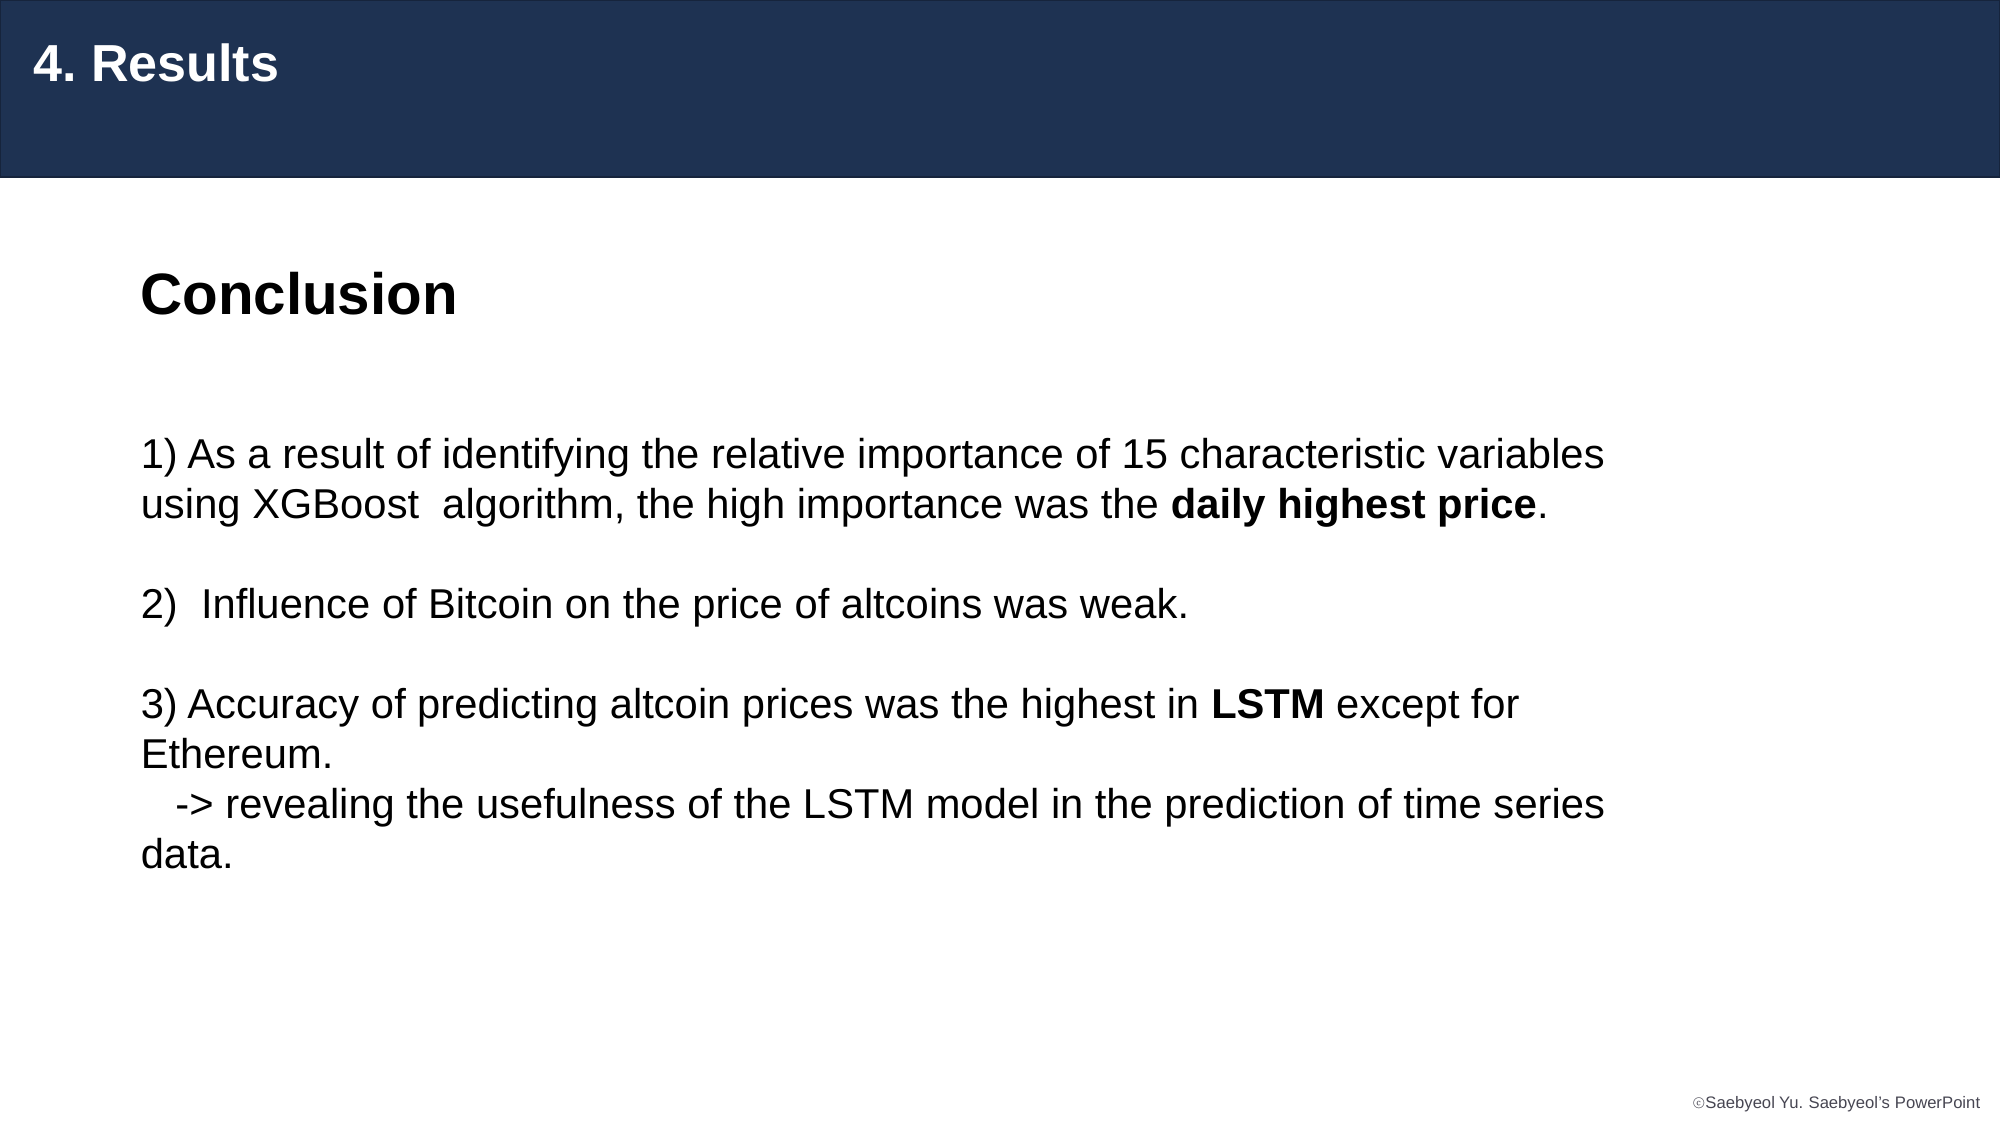

4. Results
Conclusion

1) As a result of identifying the relative importance of 15 characteristic variables using XGBoost  algorithm, the high importance was the daily highest price.
2)  Influence of Bitcoin on the price of altcoins was weak.
3) Accuracy of predicting altcoin prices was the highest in LSTM except for Ethereum.
   -> revealing the usefulness of the LSTM model in the prediction of time series data.